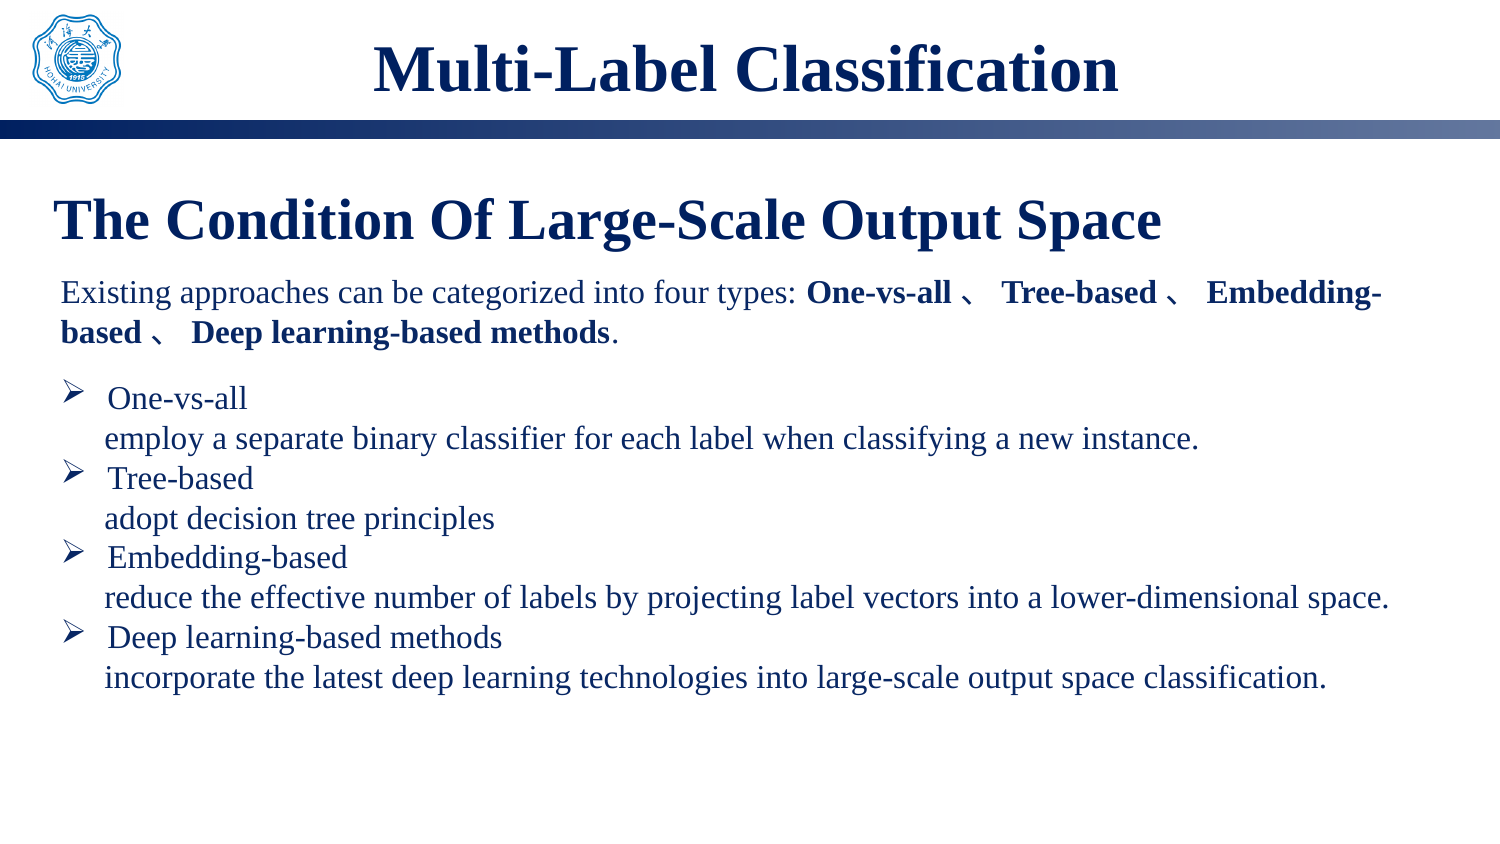

# Multi-Label Classification
The Condition Of Large-Scale Output Space
Existing approaches can be categorized into four types: One-vs-all、Tree-based、Embedding-based、Deep learning-based methods.
One-vs-all
	employ a separate binary classifier for each label when classifying a new instance.
Tree-based
	adopt decision tree principles
Embedding-based
	reduce the effective number of labels by projecting label vectors into a lower-dimensional space.
Deep learning-based methods
	incorporate the latest deep learning technologies into large-scale output space classification.